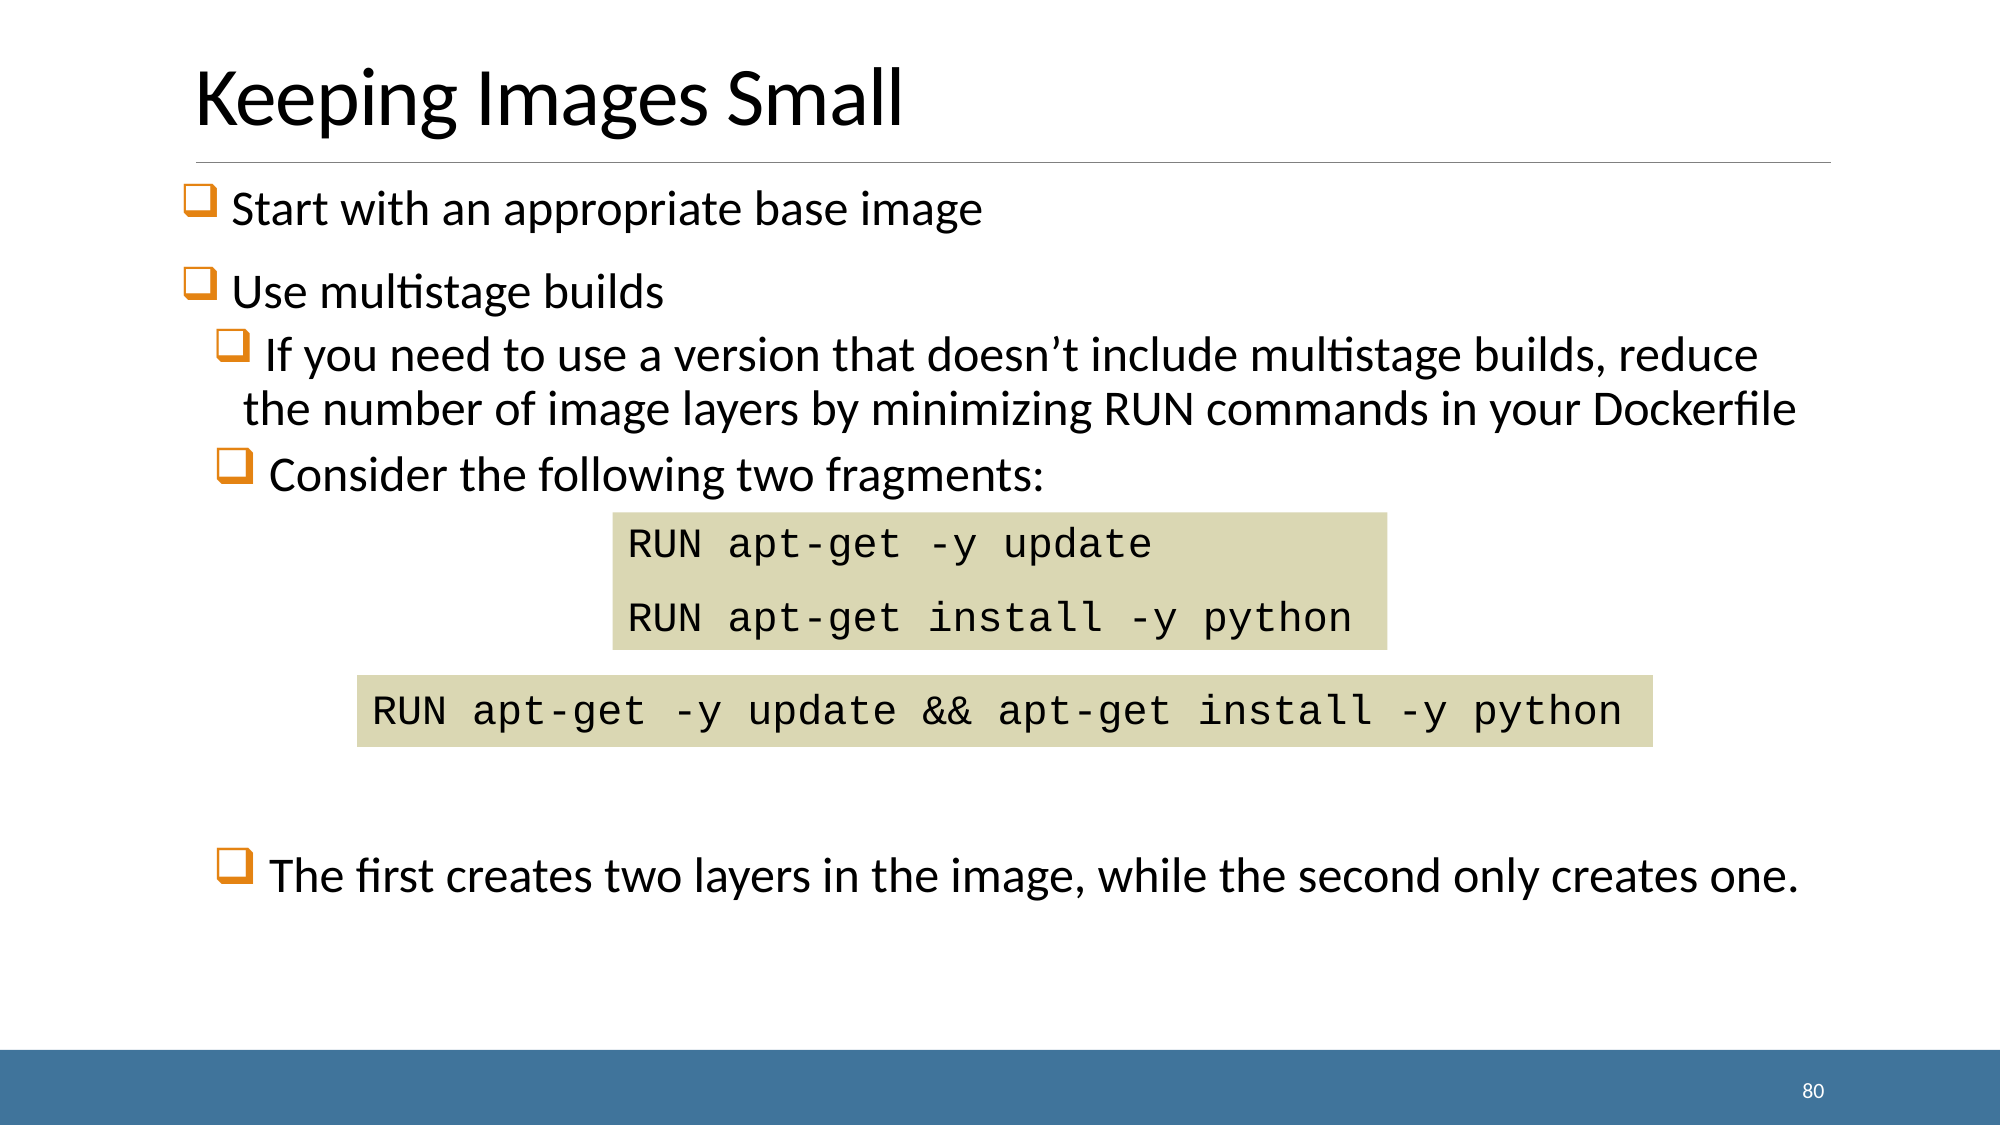

# Keeping Images Small
 Start with an appropriate base image
 Use multistage builds
 If you need to use a version that doesn’t include multistage builds, reduce the number of image layers by minimizing RUN commands in your Dockerfile
 Consider the following two fragments:

 The first creates two layers in the image, while the second only creates one.

RUN apt-get -y update
RUN apt-get install -y python
RUN apt-get -y update && apt-get install -y python

80